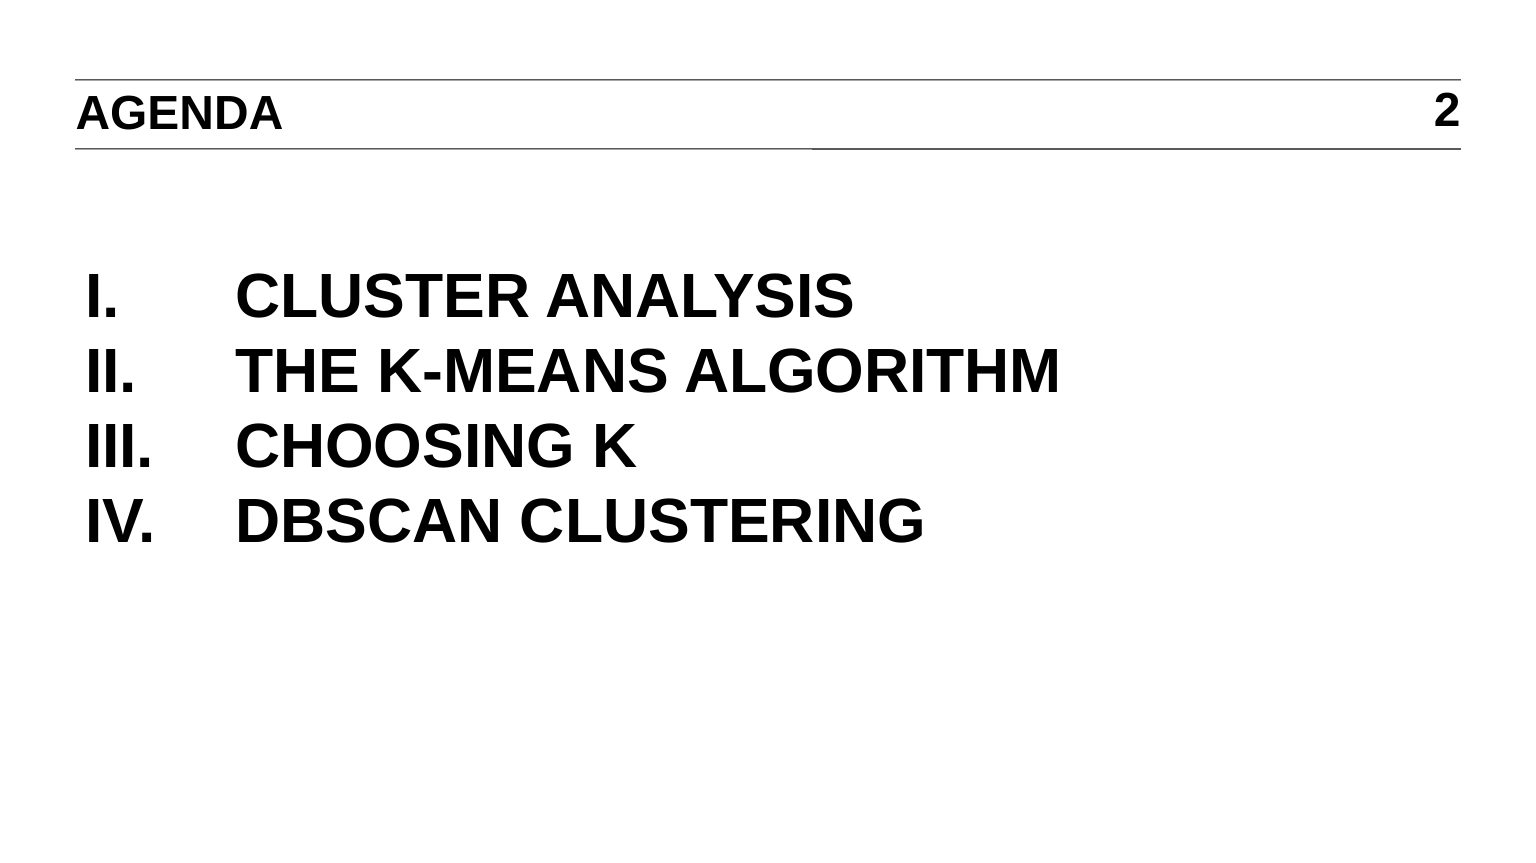

agenda

2
# I. 	cluster analysis II. 	The K-means Algorithm III. 	Choosing K IV. 	DBSCAN Clustering